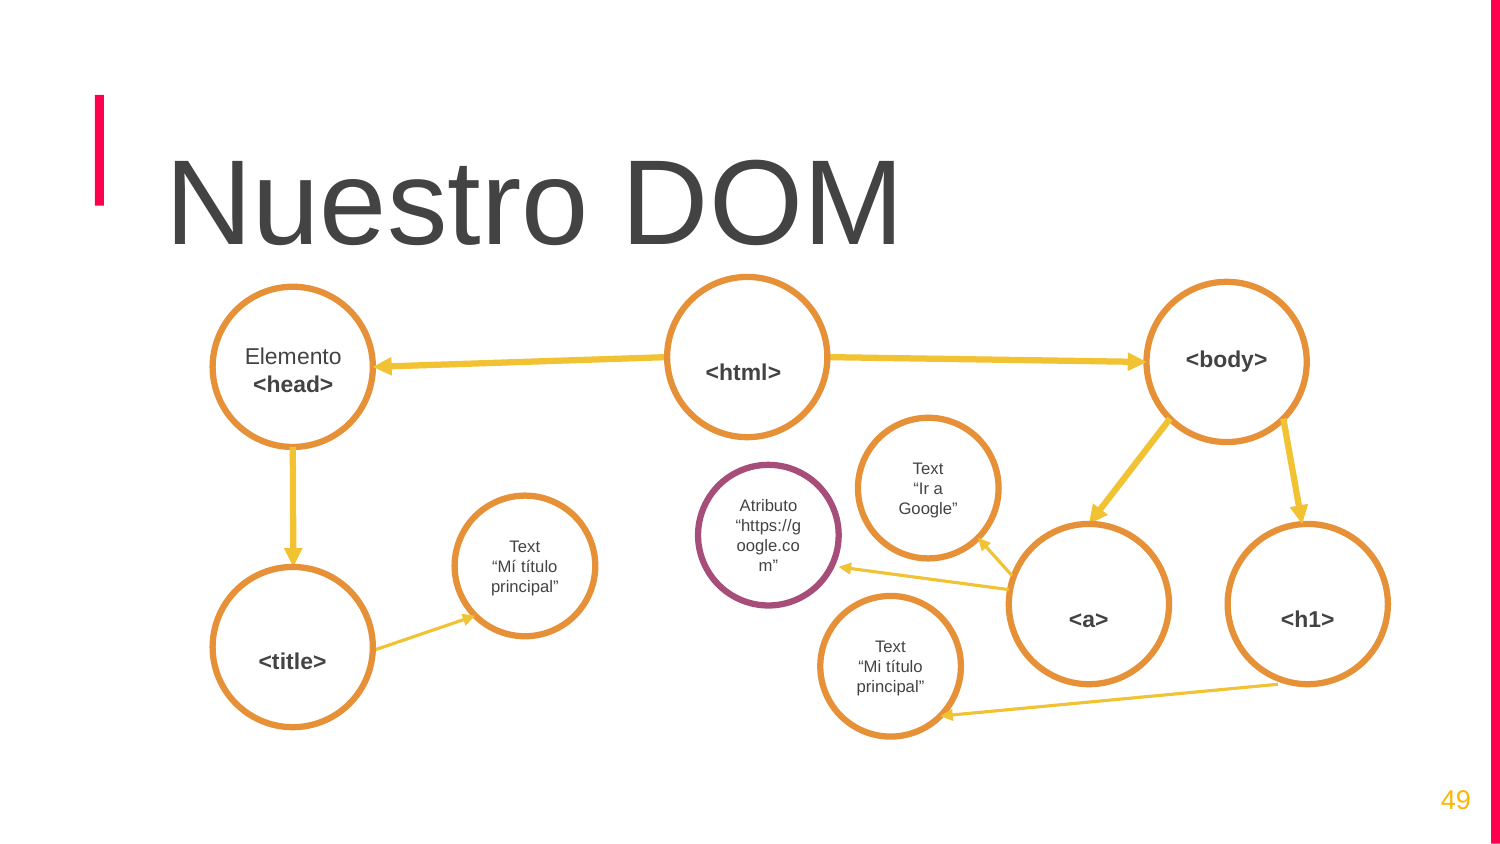

Nuestro DOM
<html>

<body>

Elemento <head>
Text
“Ir a Google”
Atributo “https://google.com”
Text
“Mí título principal”
<a>
<h1>
<title>
Text
“Mi título principal”
49